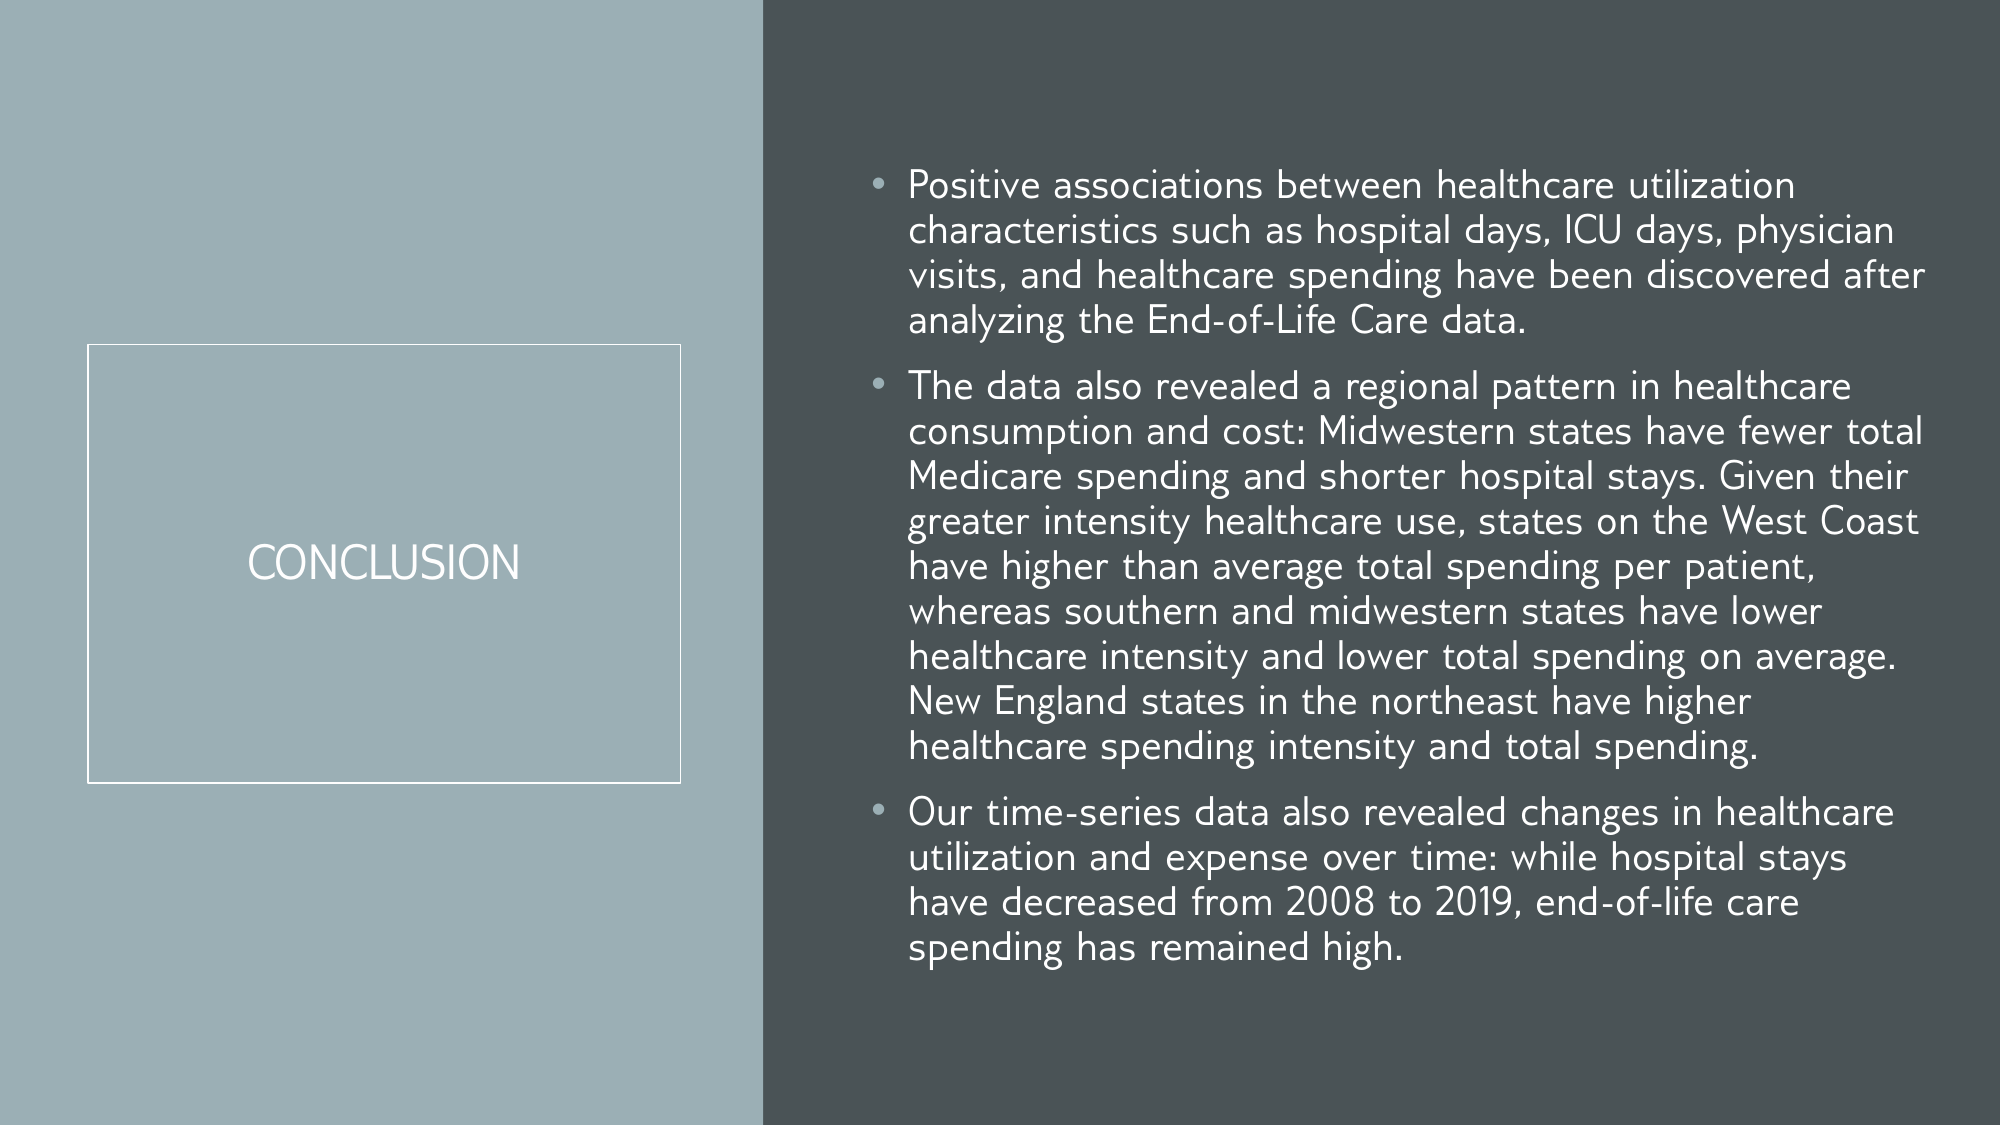

Positive associations between healthcare utilization characteristics such as hospital days, ICU days, physician visits, and healthcare spending have been discovered after analyzing the End-of-Life Care data.
The data also revealed a regional pattern in healthcare consumption and cost: Midwestern states have fewer total Medicare spending and shorter hospital stays. Given their greater intensity healthcare use, states on the West Coast have higher than average total spending per patient, whereas southern and midwestern states have lower healthcare intensity and lower total spending on average. New England states in the northeast have higher healthcare spending intensity and total spending.
Our time-series data also revealed changes in healthcare utilization and expense over time: while hospital stays have decreased from 2008 to 2019, end-of-life care spending has remained high.
# CONCLUSION